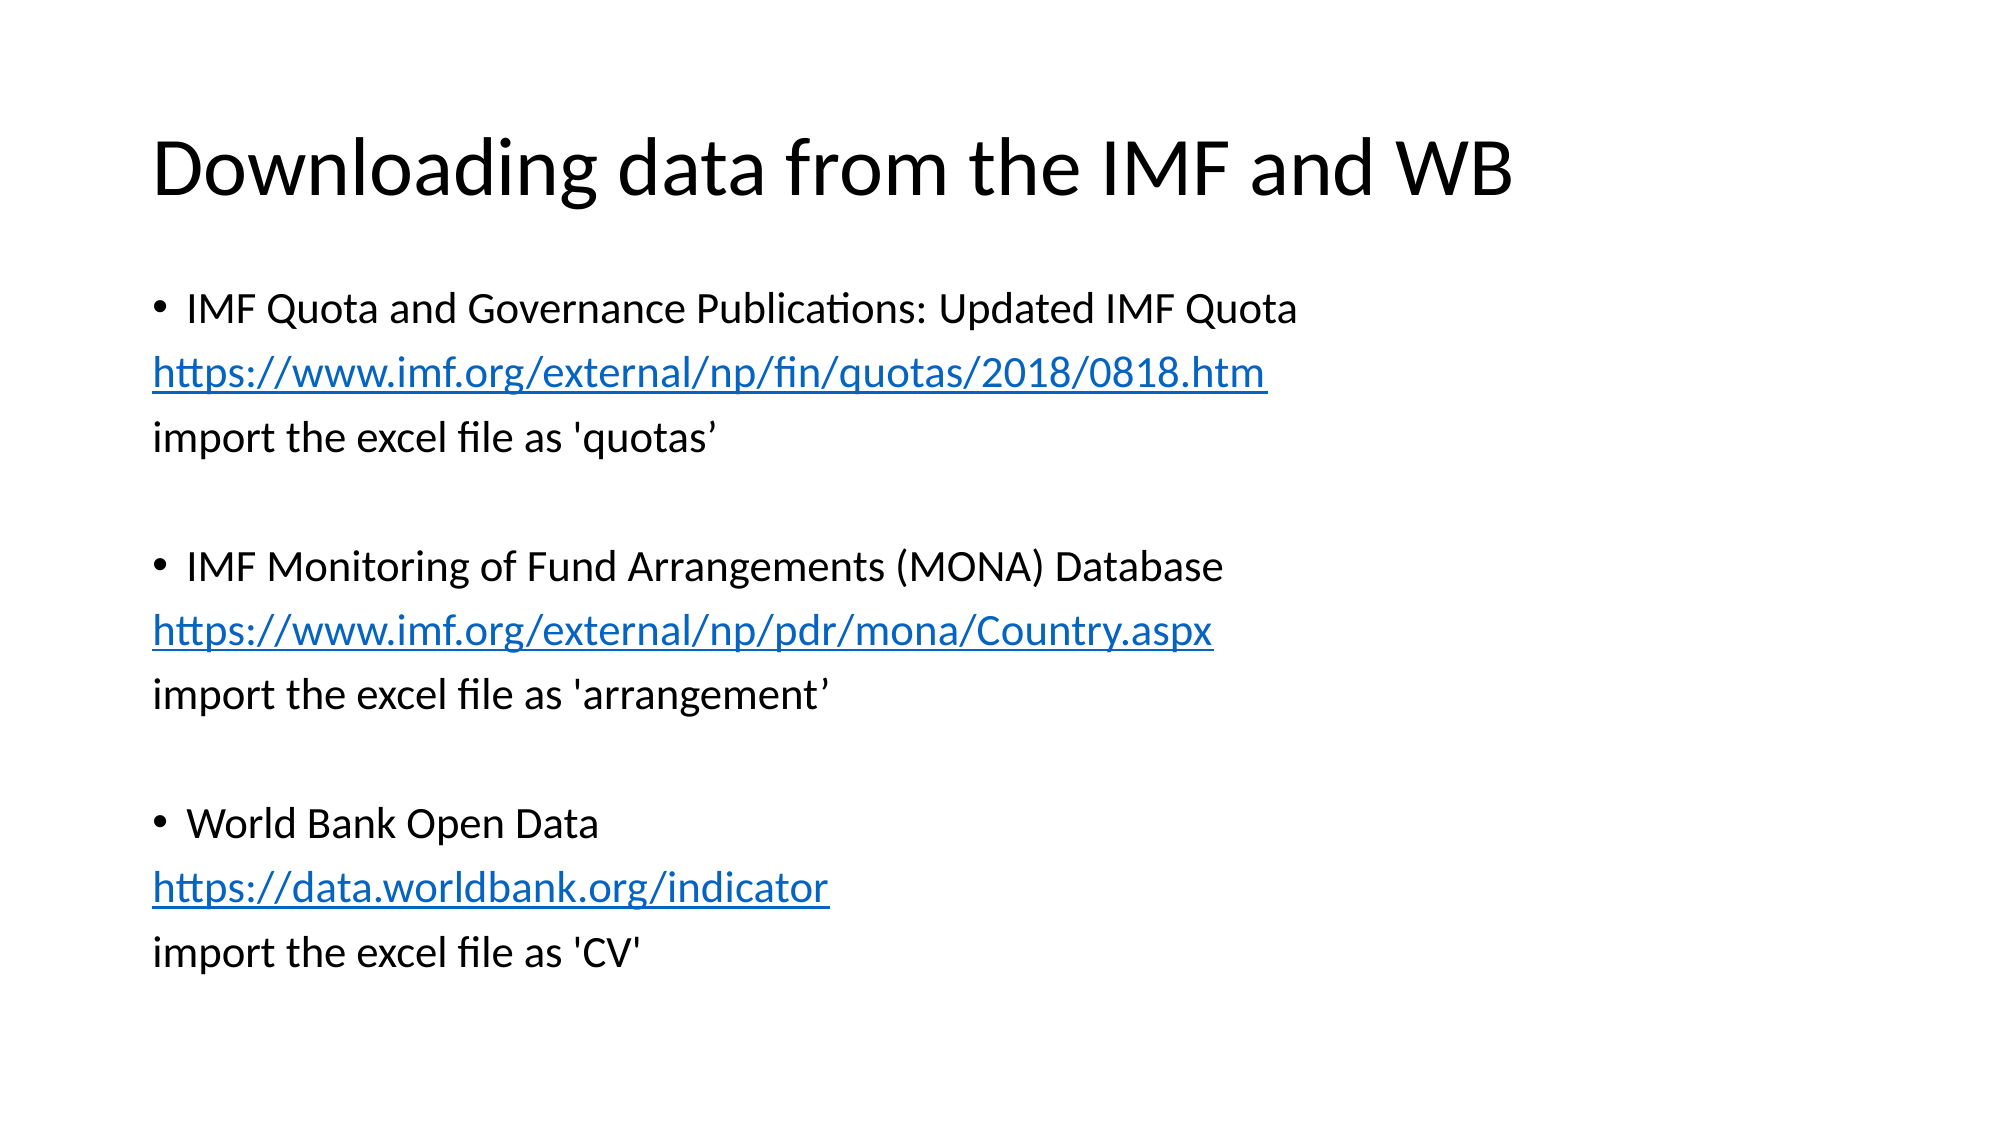

# Downloading data from the IMF and WB
IMF Quota and Governance Publications: Updated IMF Quota
https://www.imf.org/external/np/fin/quotas/2018/0818.htm
import the excel file as 'quotas’

IMF Monitoring of Fund Arrangements (MONA) Database
https://www.imf.org/external/np/pdr/mona/Country.aspx
import the excel file as 'arrangement’

World Bank Open Data
https://data.worldbank.org/indicator
import the excel file as 'CV'